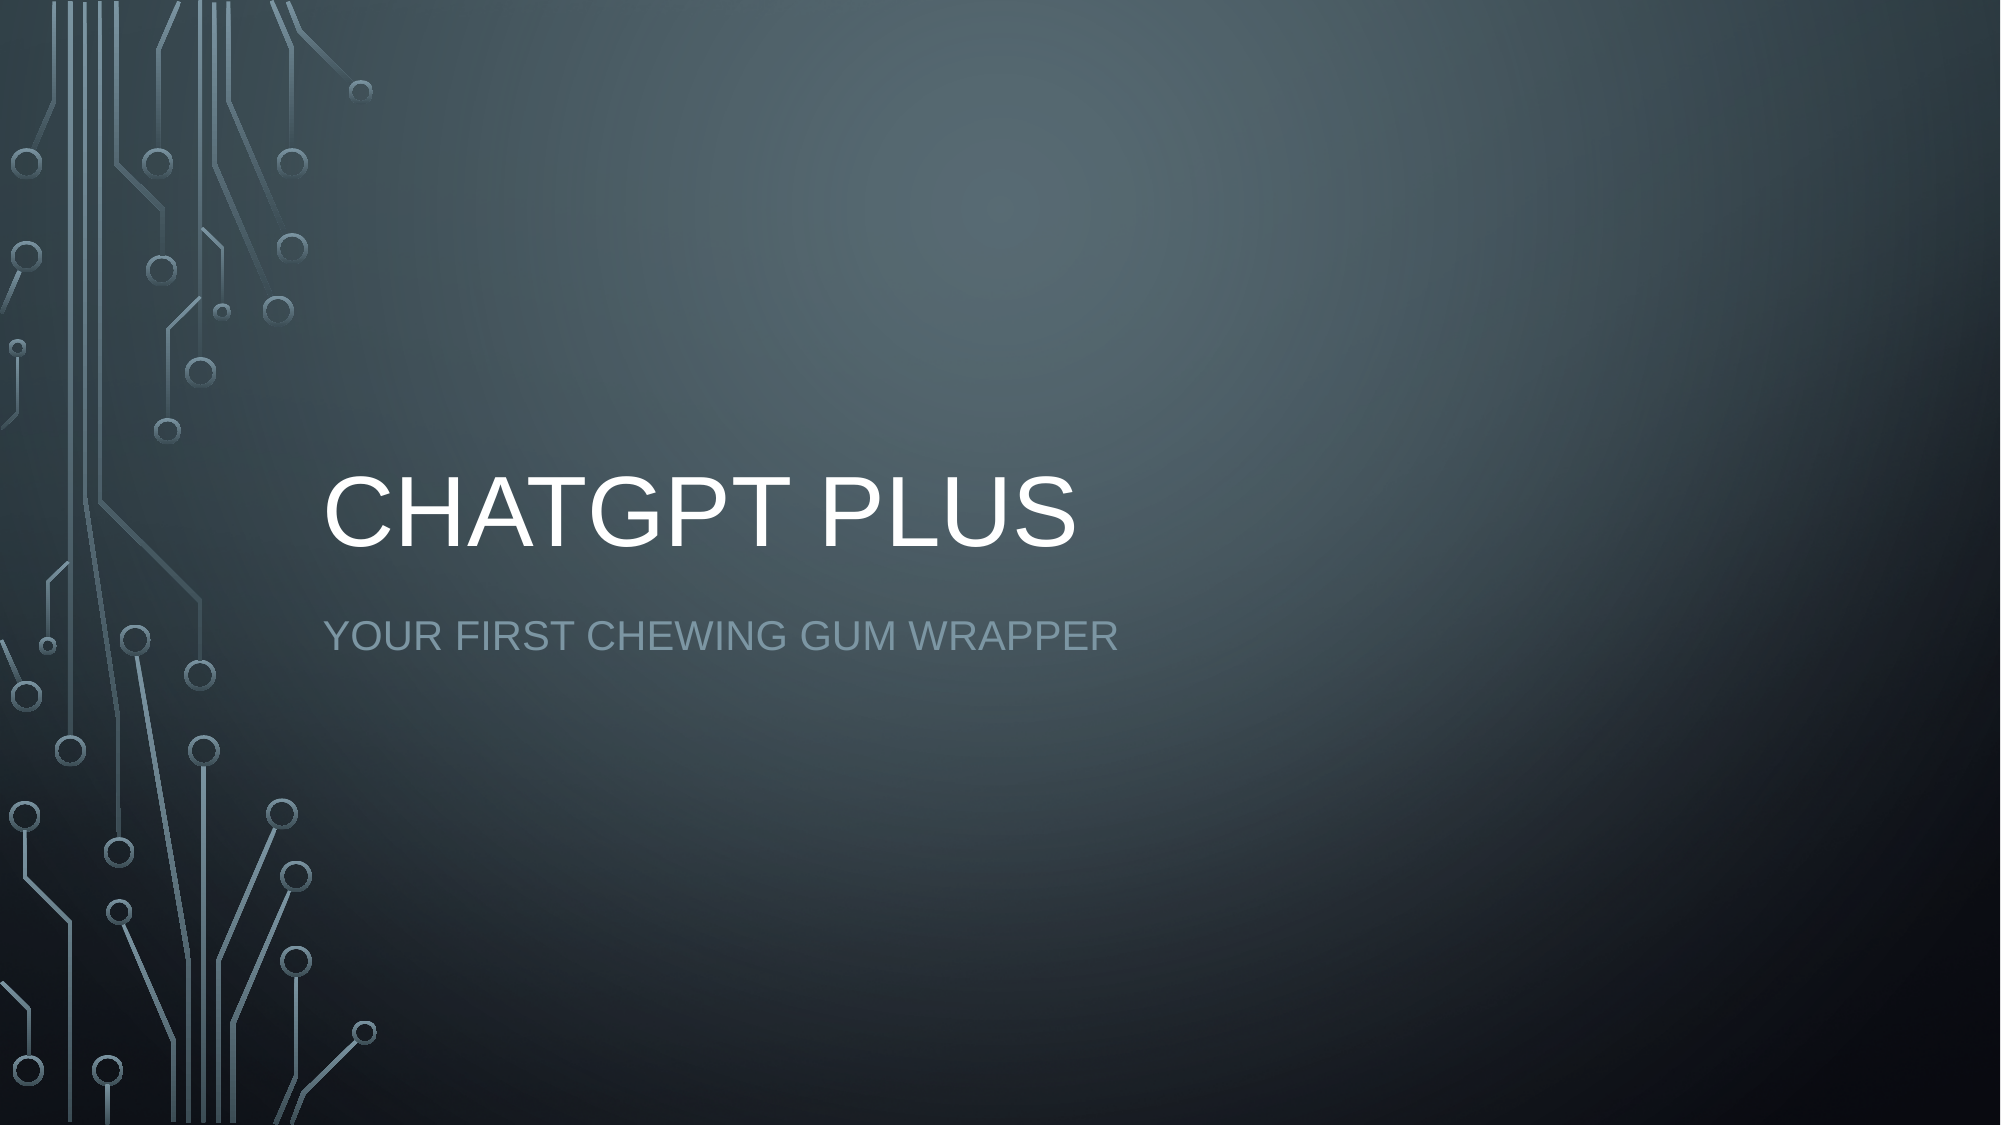

# ChatGPT Plus
Your first Chewing gum wrapper